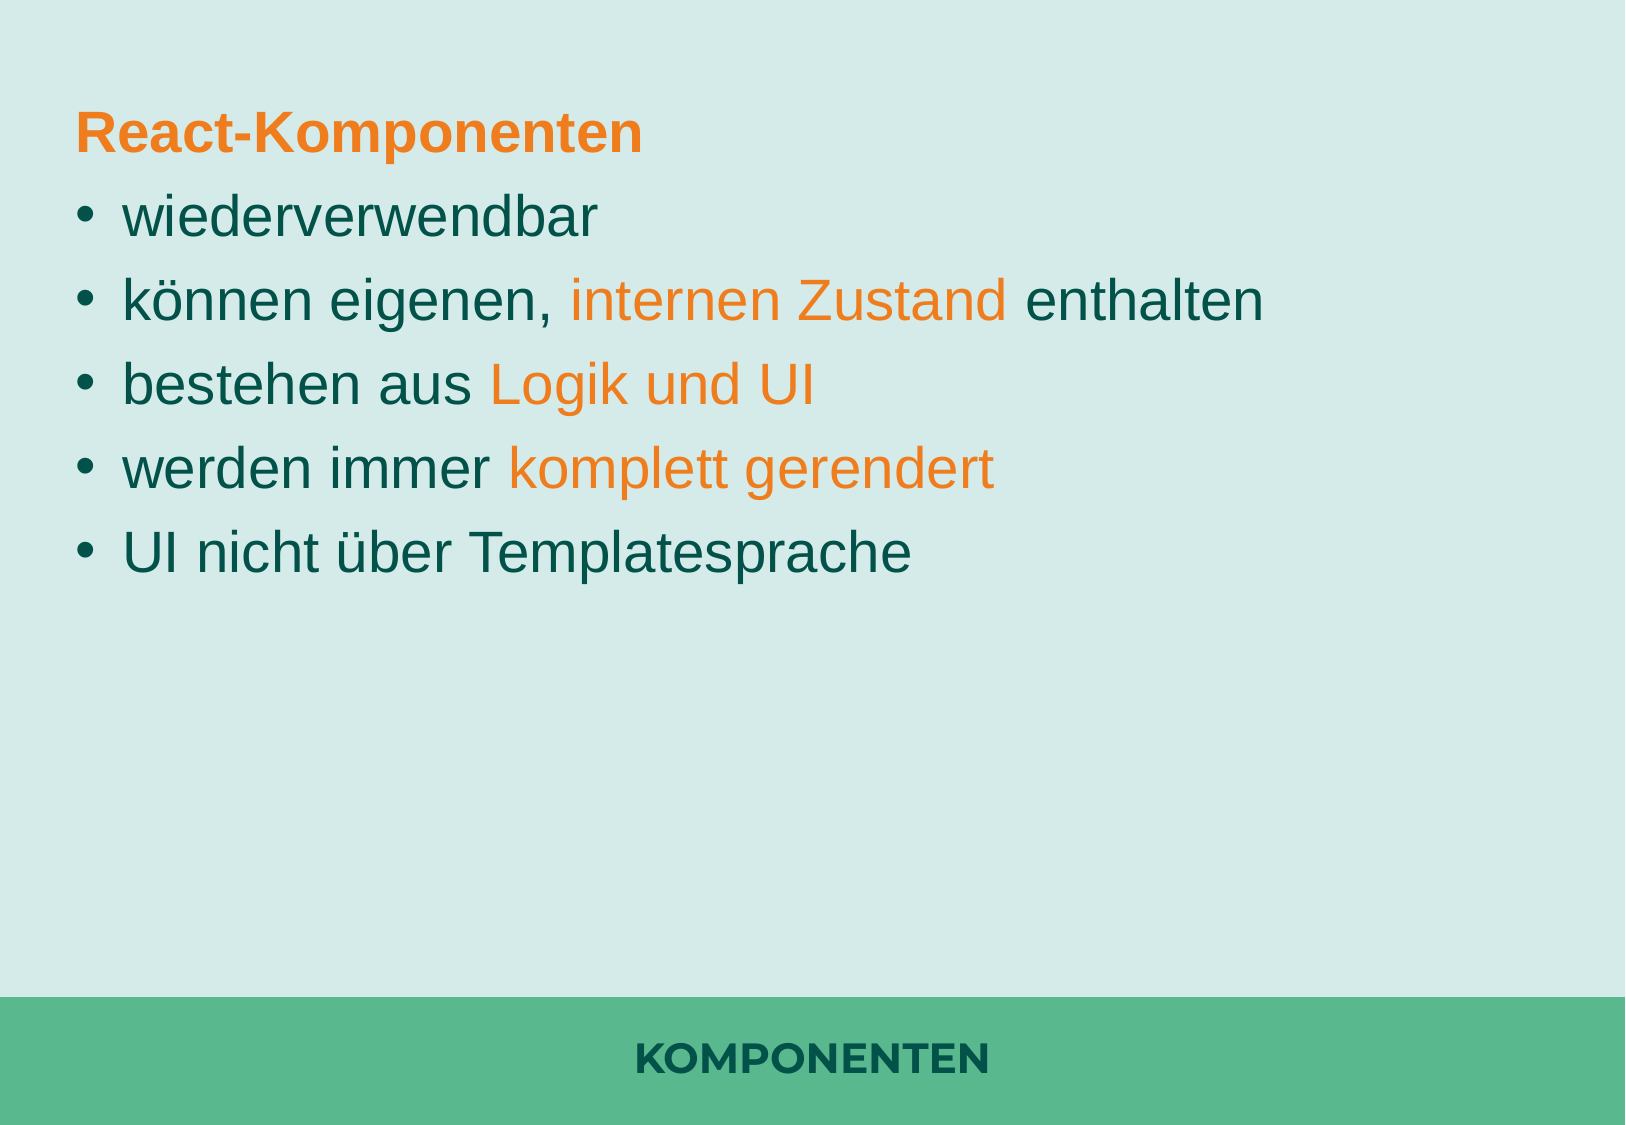

React-Komponenten
wiederverwendbar
können eigenen, internen Zustand enthalten
bestehen aus Logik und UI
werden immer komplett gerendert
UI nicht über Templatesprache

# Komponenten